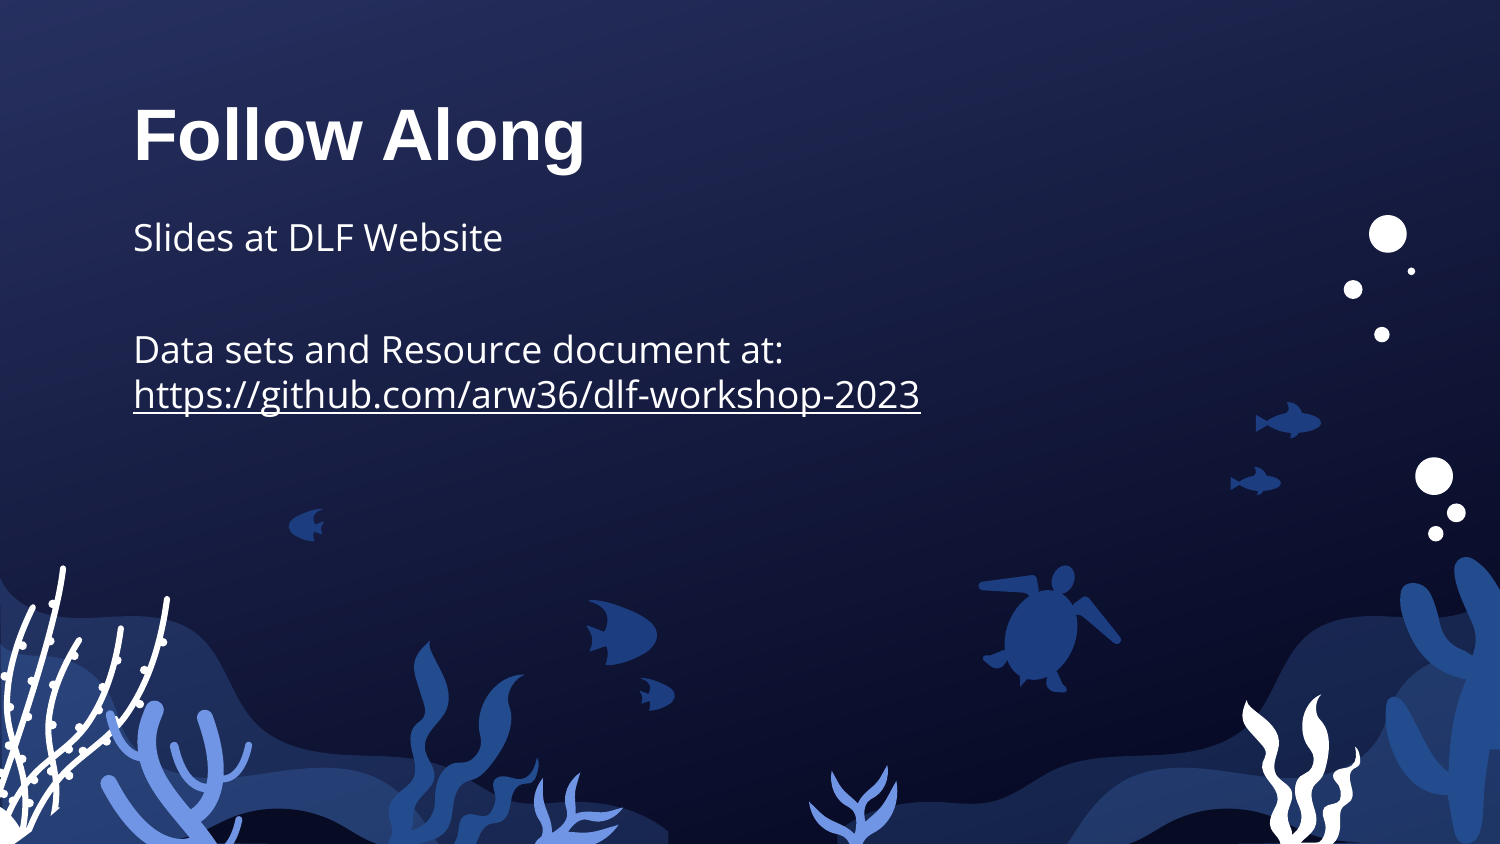

# Follow Along
Slides at DLF Website

Data sets and Resource document at: https://github.com/arw36/dlf-workshop-2023